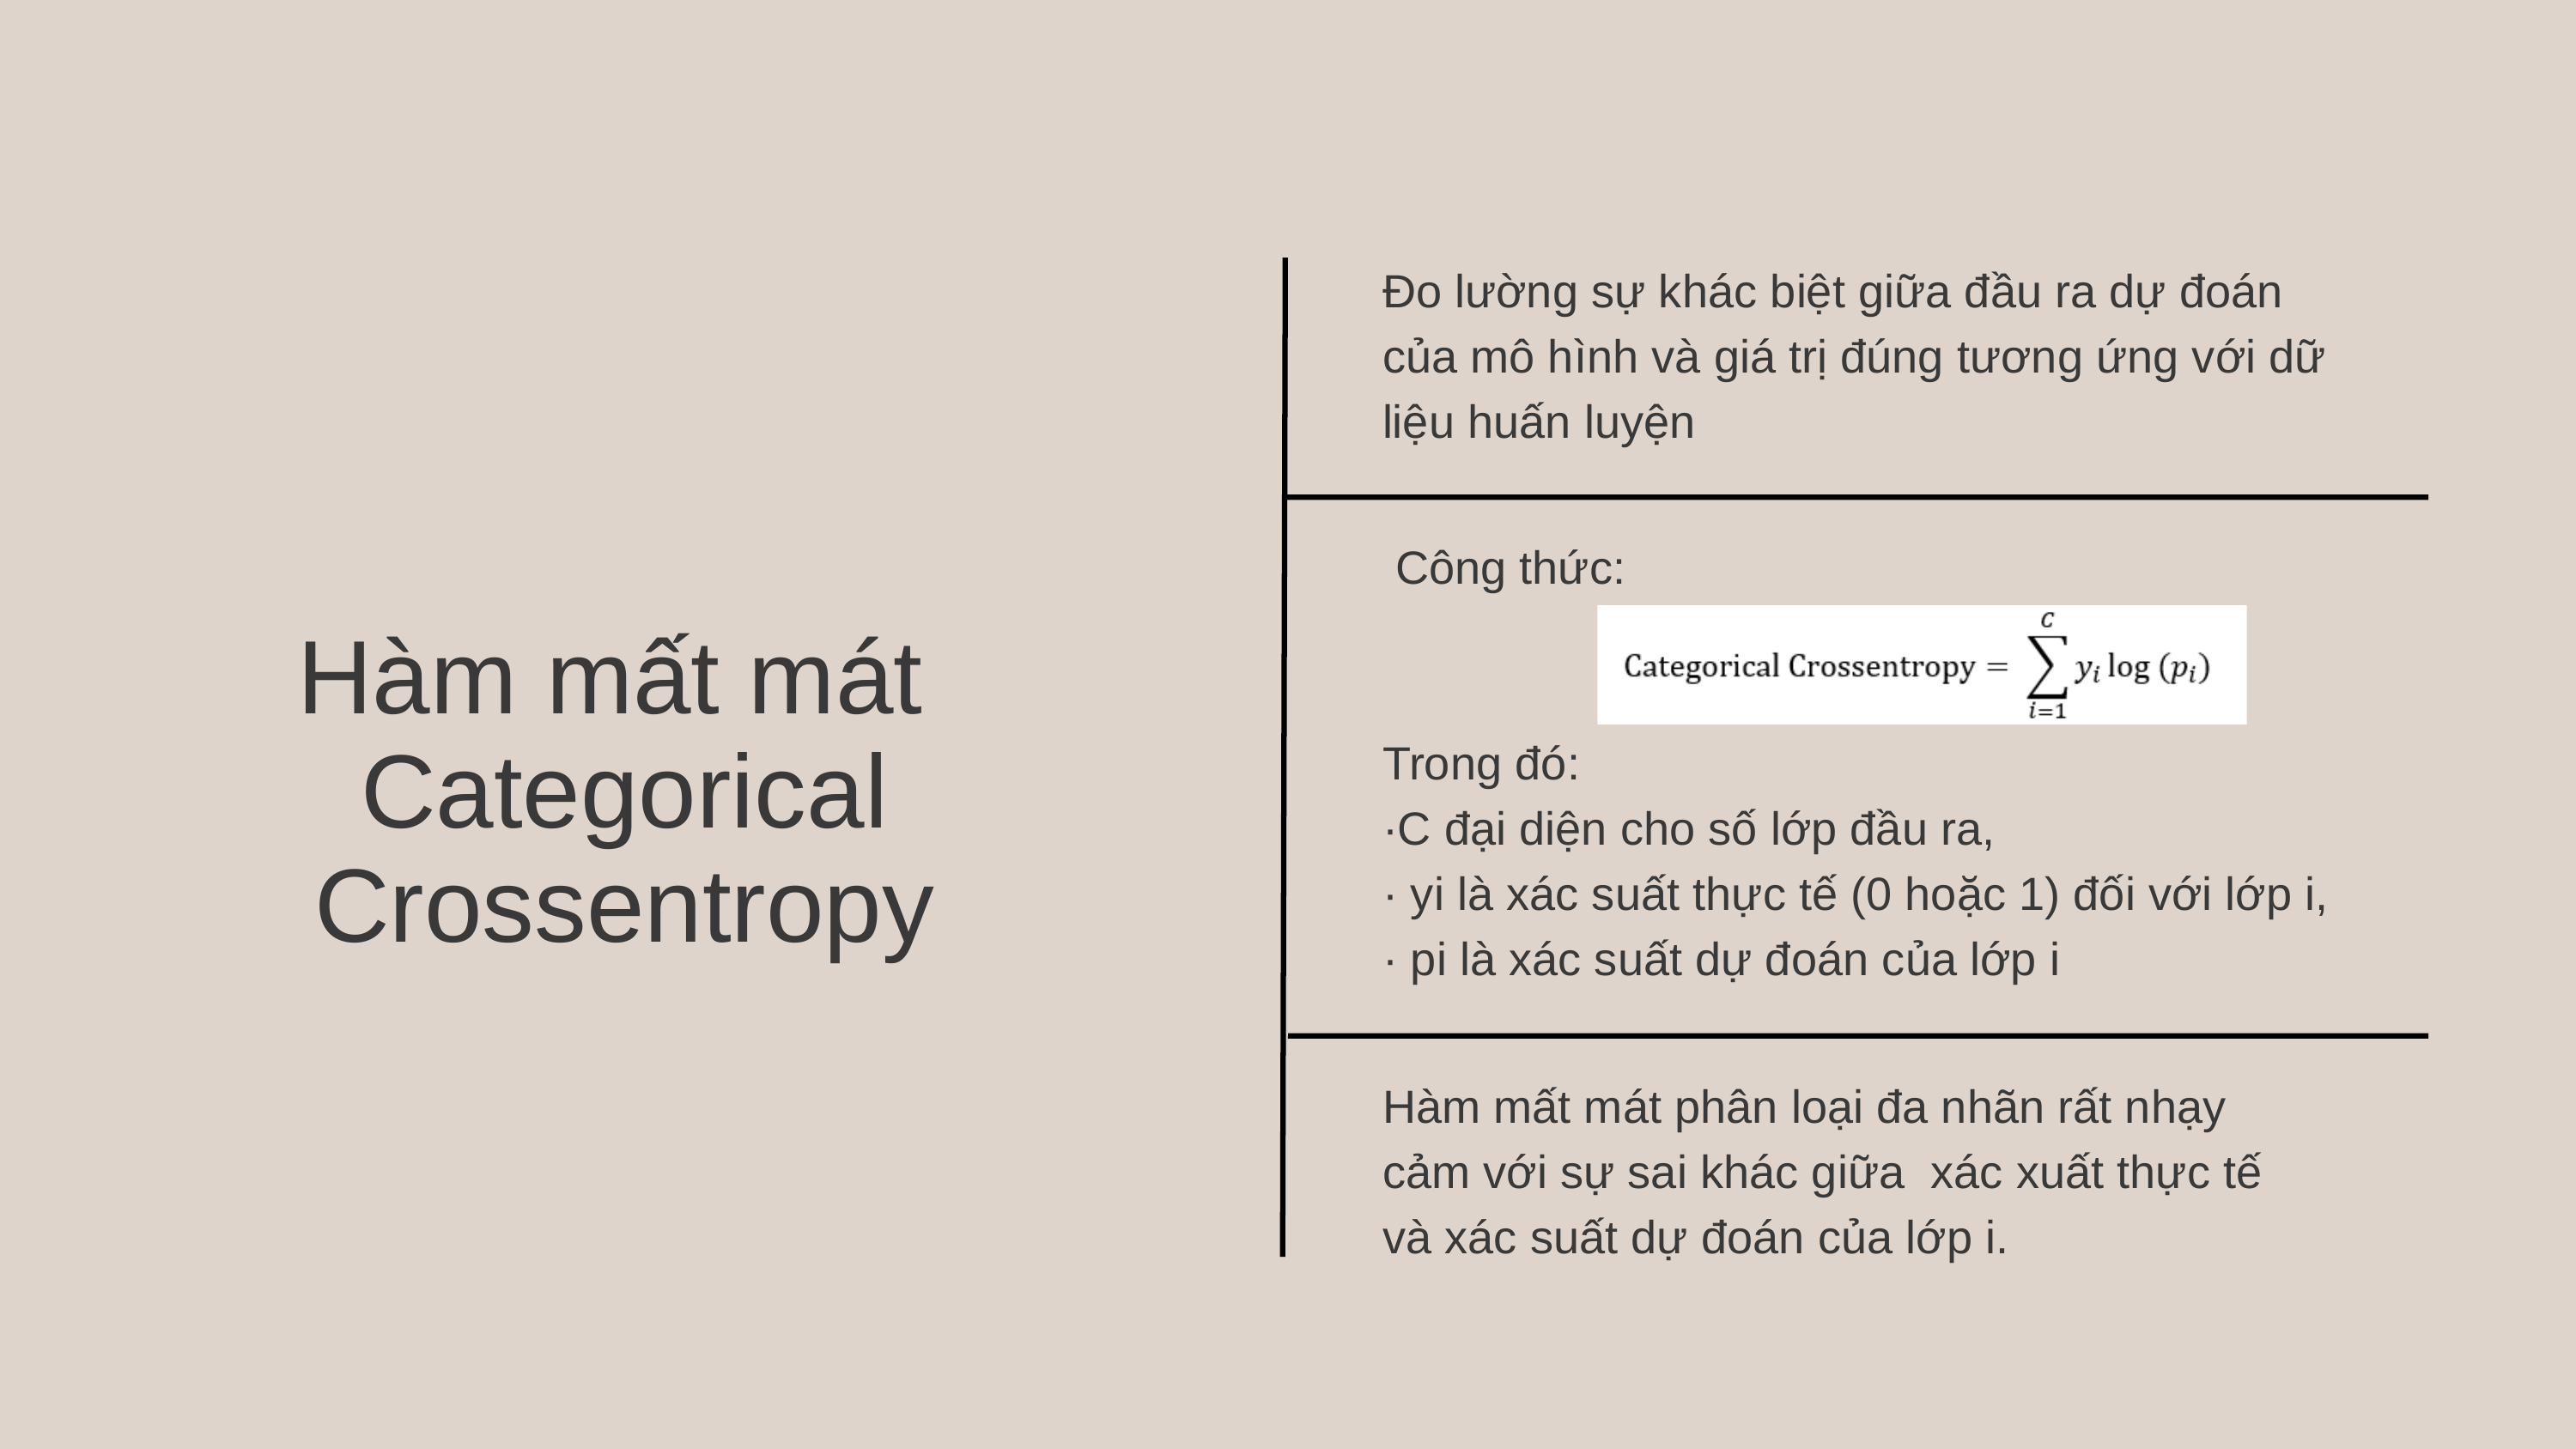

Đo lường sự khác biệt giữa đầu ra dự đoán của mô hình và giá trị đúng tương ứng với dữ liệu huấn luyện

 Công thức:

Trong đó:
·C đại diện cho số lớp đầu ra,
· yi là xác suất thực tế (0 hoặc 1) đối với lớp i,
· pi là xác suất dự đoán của lớp i

Hàm mất mát
Categorical Crossentropy

Hàm mất mát phân loại đa nhãn rất nhạy cảm với sự sai khác giữa  xác xuất thực tế và xác suất dự đoán của lớp i.